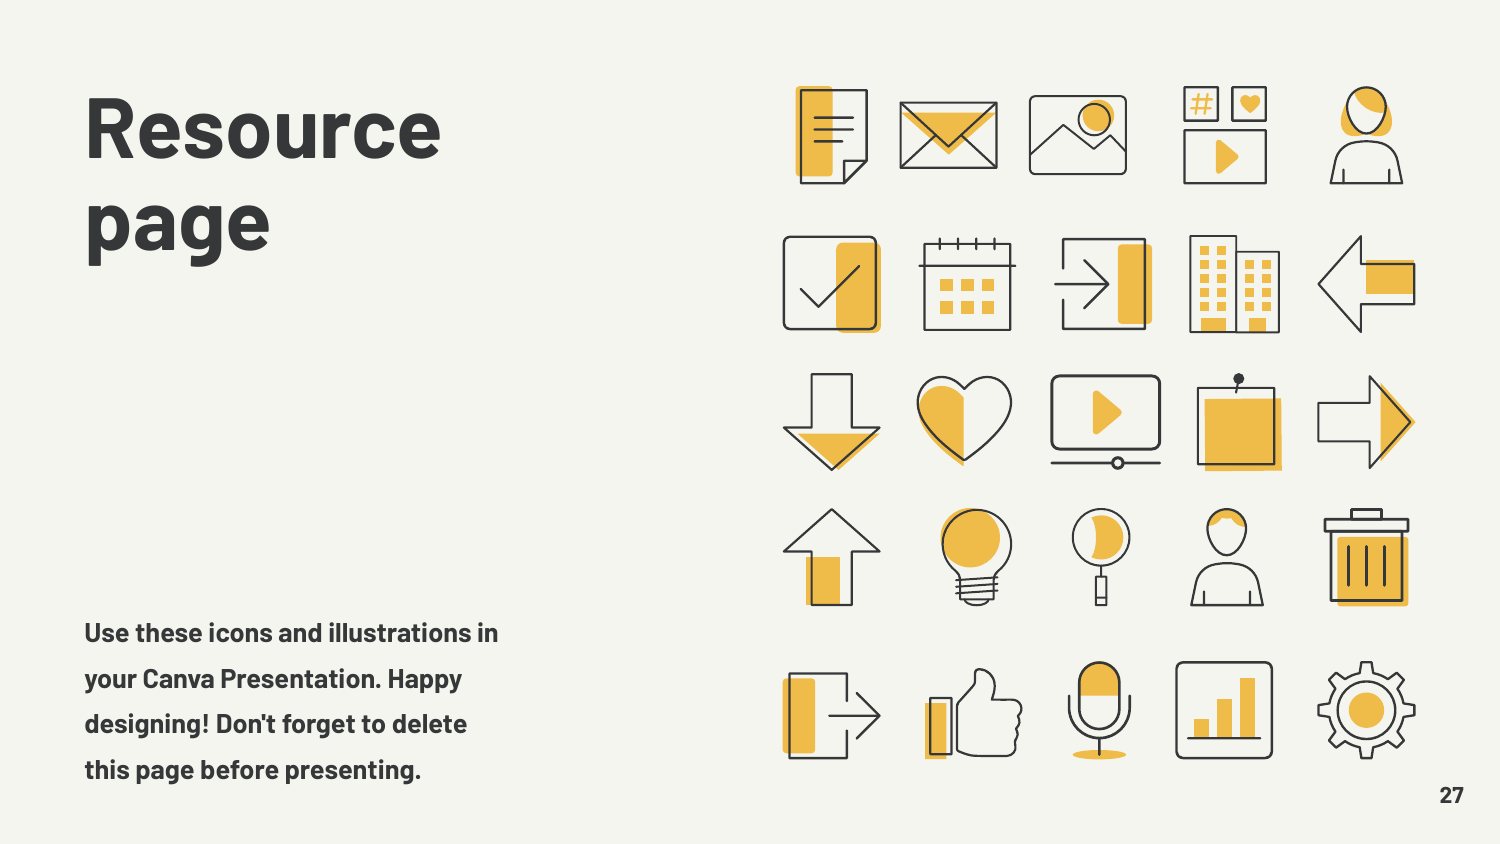

# Resource page

Use these icons and illustrations in your Canva Presentation. Happy designing! Don't forget to delete this page before presenting.

27